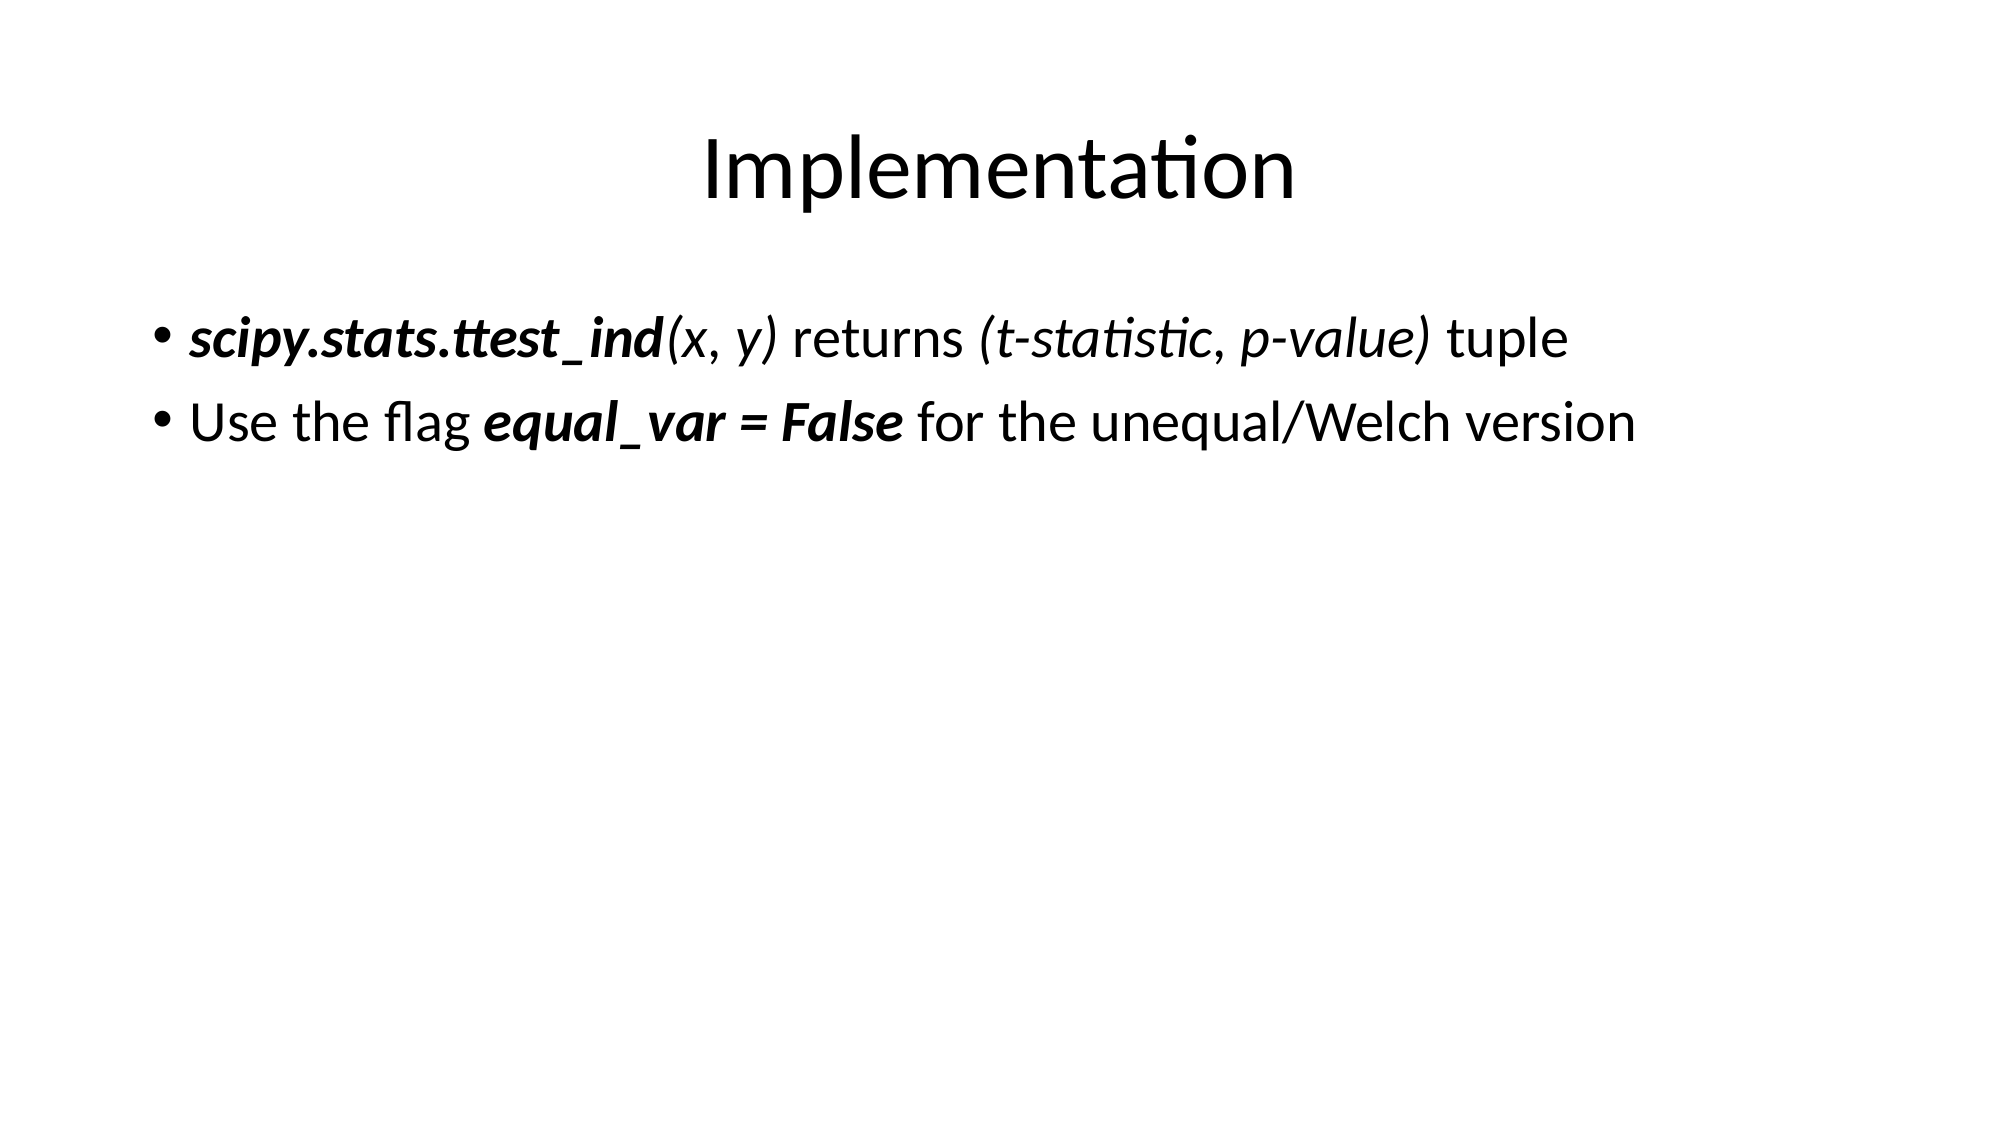

# Implementation
scipy.stats.ttest_ind(x, y) returns (t-statistic, p-value) tuple
Use the flag equal_var = False for the unequal/Welch version